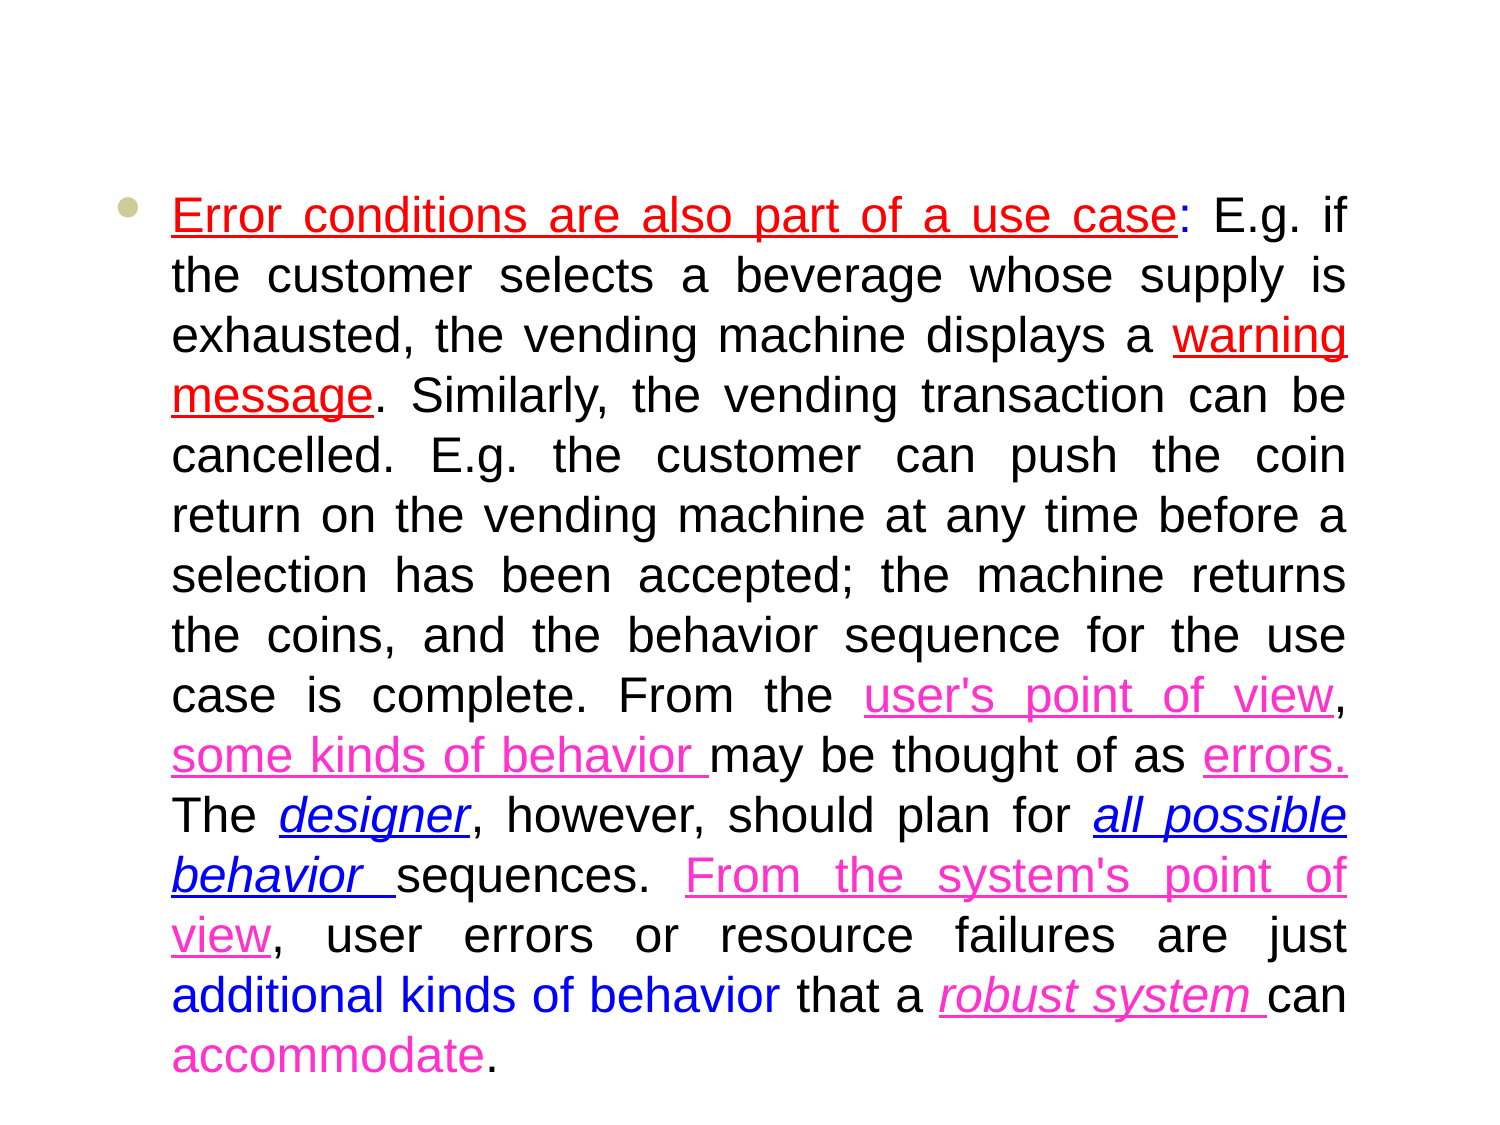

#
Error conditions are also part of a use case: E.g. if the customer selects a beverage whose supply is exhausted, the vending machine displays a warning message. Similarly, the vending transaction can be cancelled. E.g. the customer can push the coin return on the vending machine at any time before a selection has been accepted; the machine returns the coins, and the behavior sequence for the use case is complete. From the user's point of view, some kinds of behavior may be thought of as errors. The designer, however, should plan for all possible behavior sequences. From the system's point of view, user errors or resource failures are just additional kinds of behavior that a robust system can accommodate.